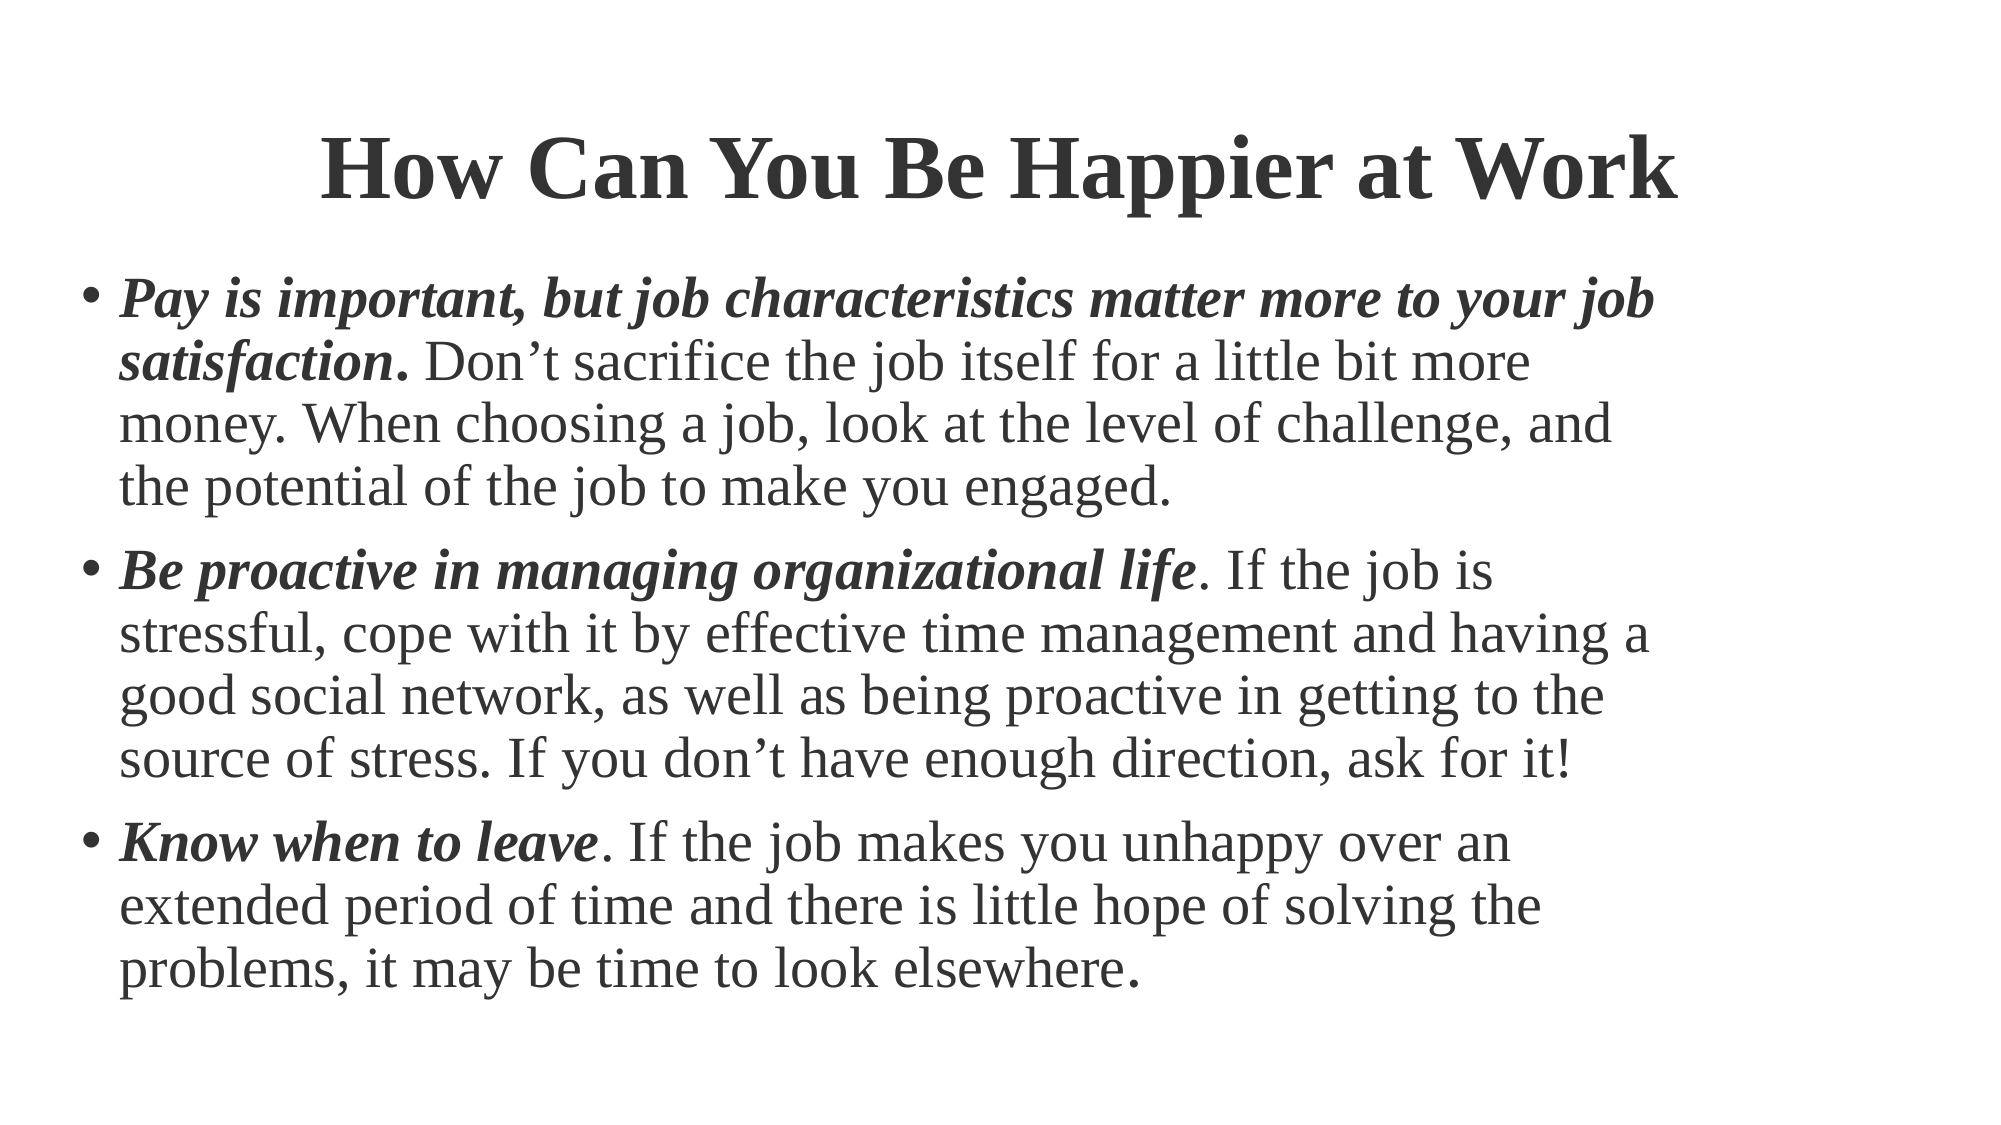

# How Can You Be Happier at Work
Pay is important, but job characteristics matter more to your job satisfaction. Don’t sacrifice the job itself for a little bit more money. When choosing a job, look at the level of challenge, and the potential of the job to make you engaged.
Be proactive in managing organizational life. If the job is stressful, cope with it by effective time management and having a good social network, as well as being proactive in getting to the source of stress. If you don’t have enough direction, ask for it!
Know when to leave. If the job makes you unhappy over an extended period of time and there is little hope of solving the problems, it may be time to look elsewhere.